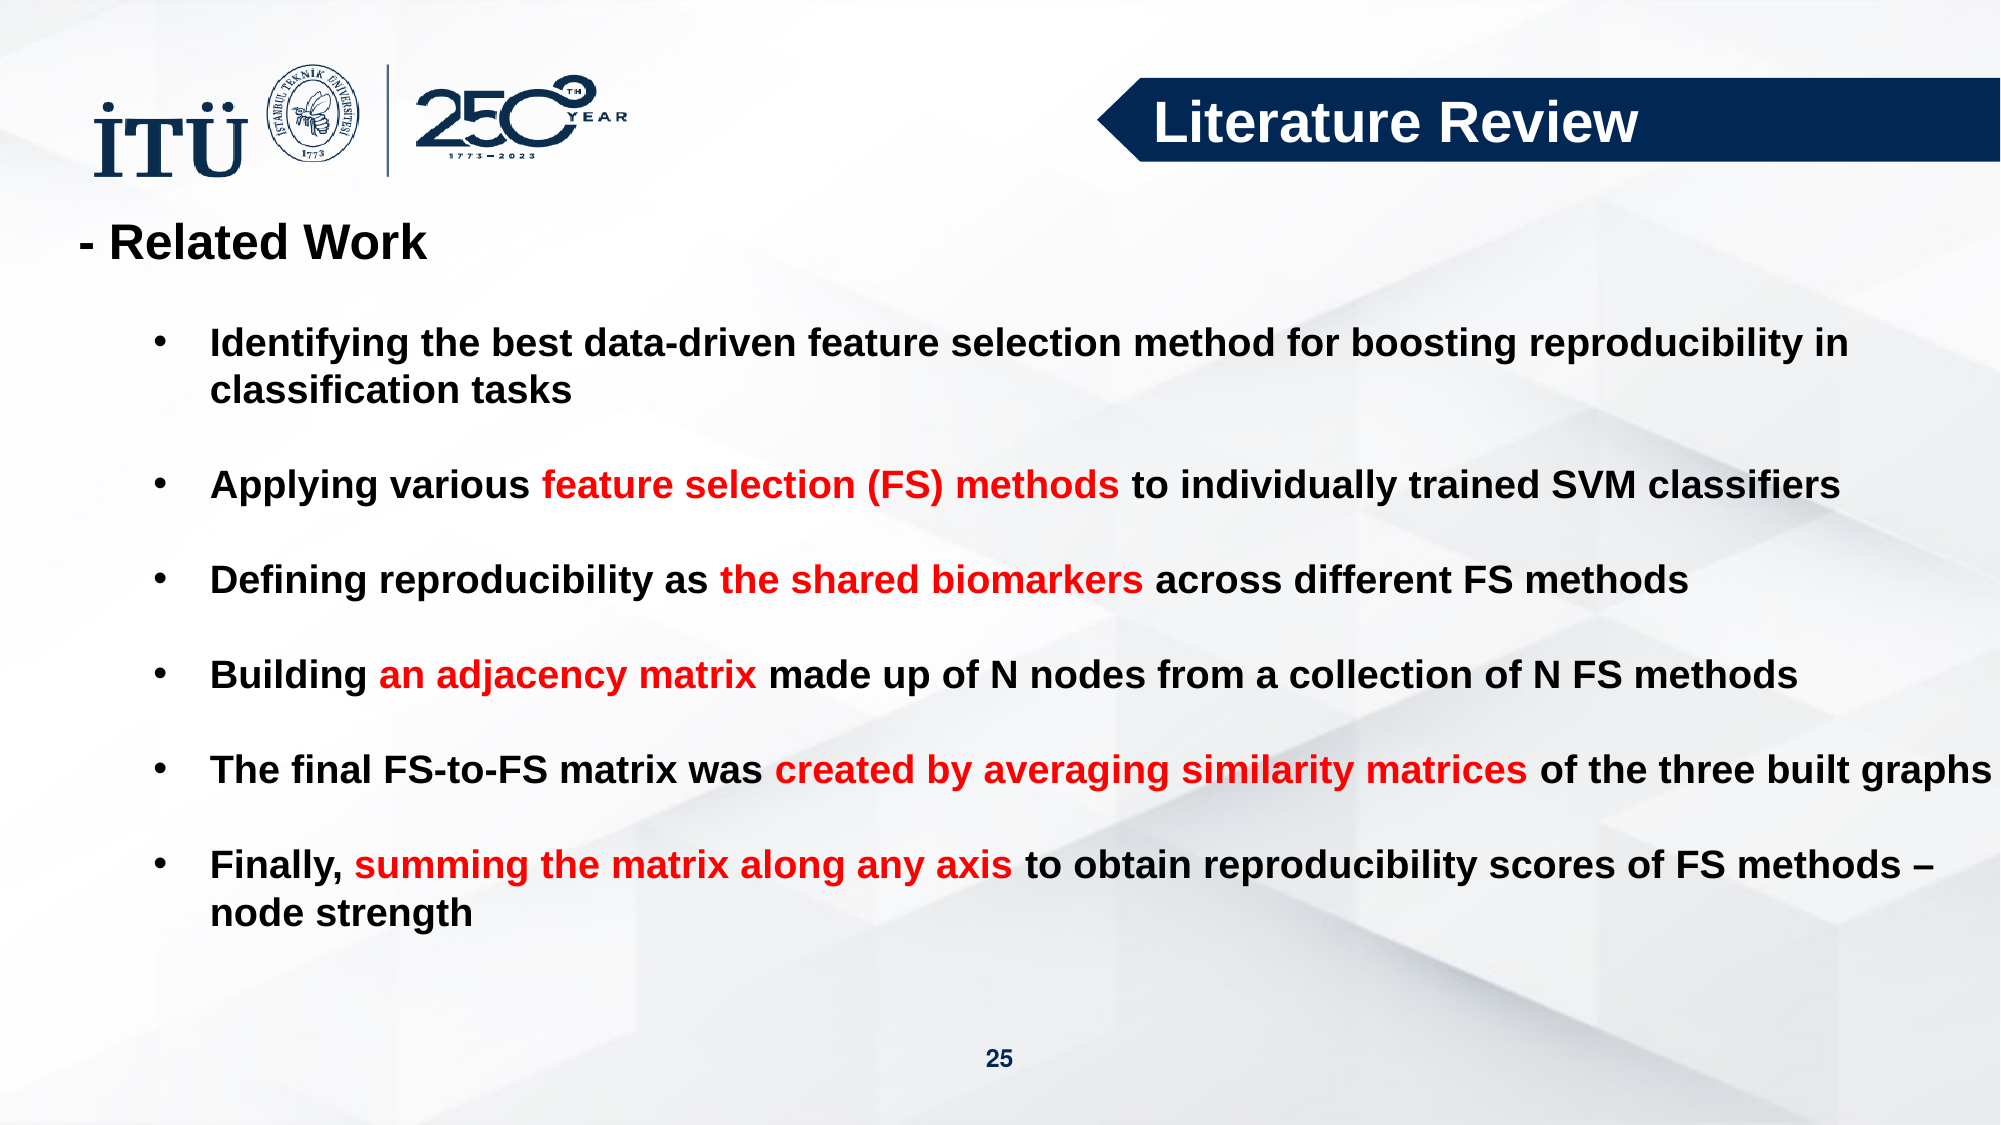

Literature Review
- Related Work

Identifying the best data-driven feature selection method for boosting reproducibility in classification tasks

Applying various feature selection (FS) methods to individually trained SVM classifiers

Defining reproducibility as the shared biomarkers across different FS methods

Building an adjacency matrix made up of N nodes from a collection of N FS methods

The final FS-to-FS matrix was created by averaging similarity matrices of the three built graphs

Finally, summing the matrix along any axis to obtain reproducibility scores of FS methods – node strength

25